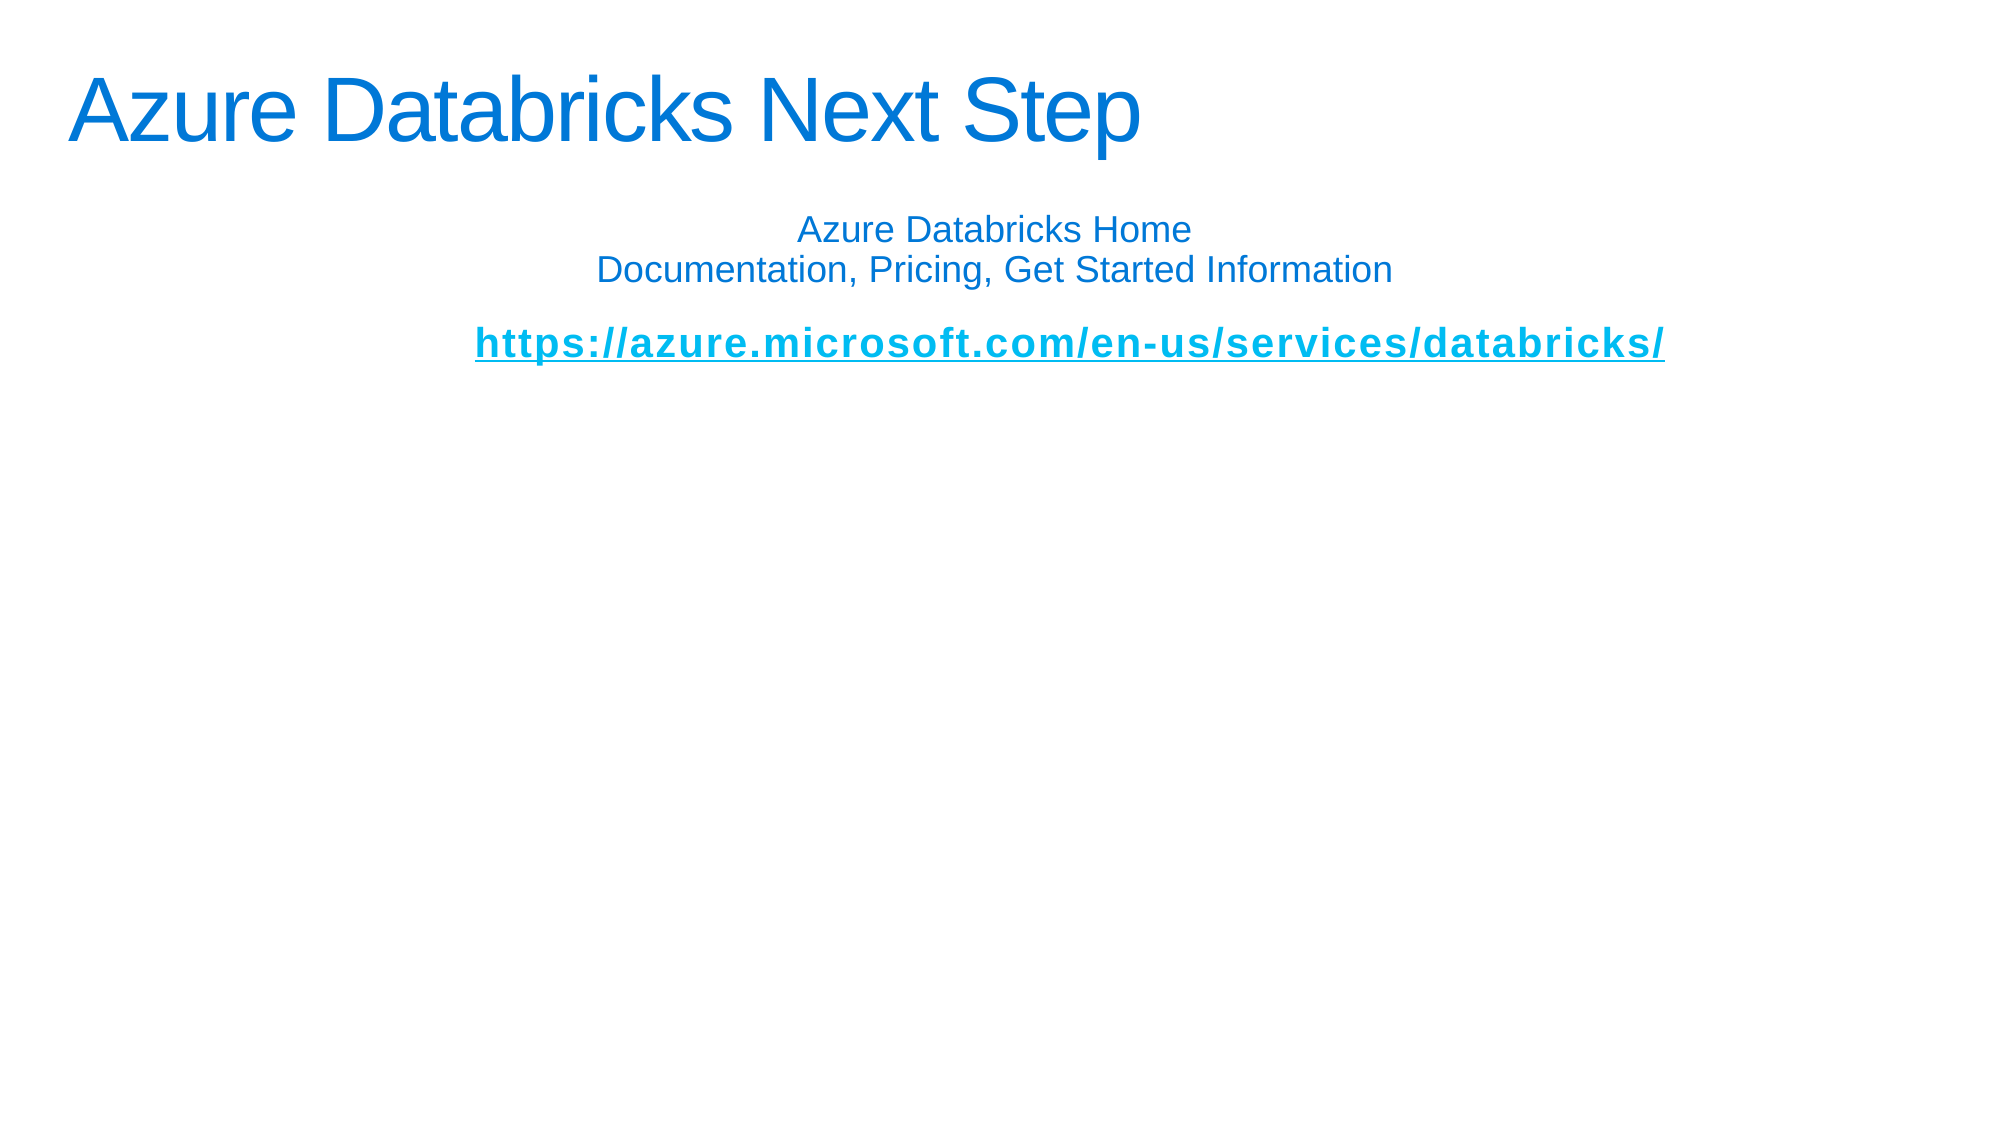

# Azure Databricks Next Step
Azure Databricks Home
Documentation, Pricing, Get Started Information
https://azure.microsoft.com/en-us/services/databricks/